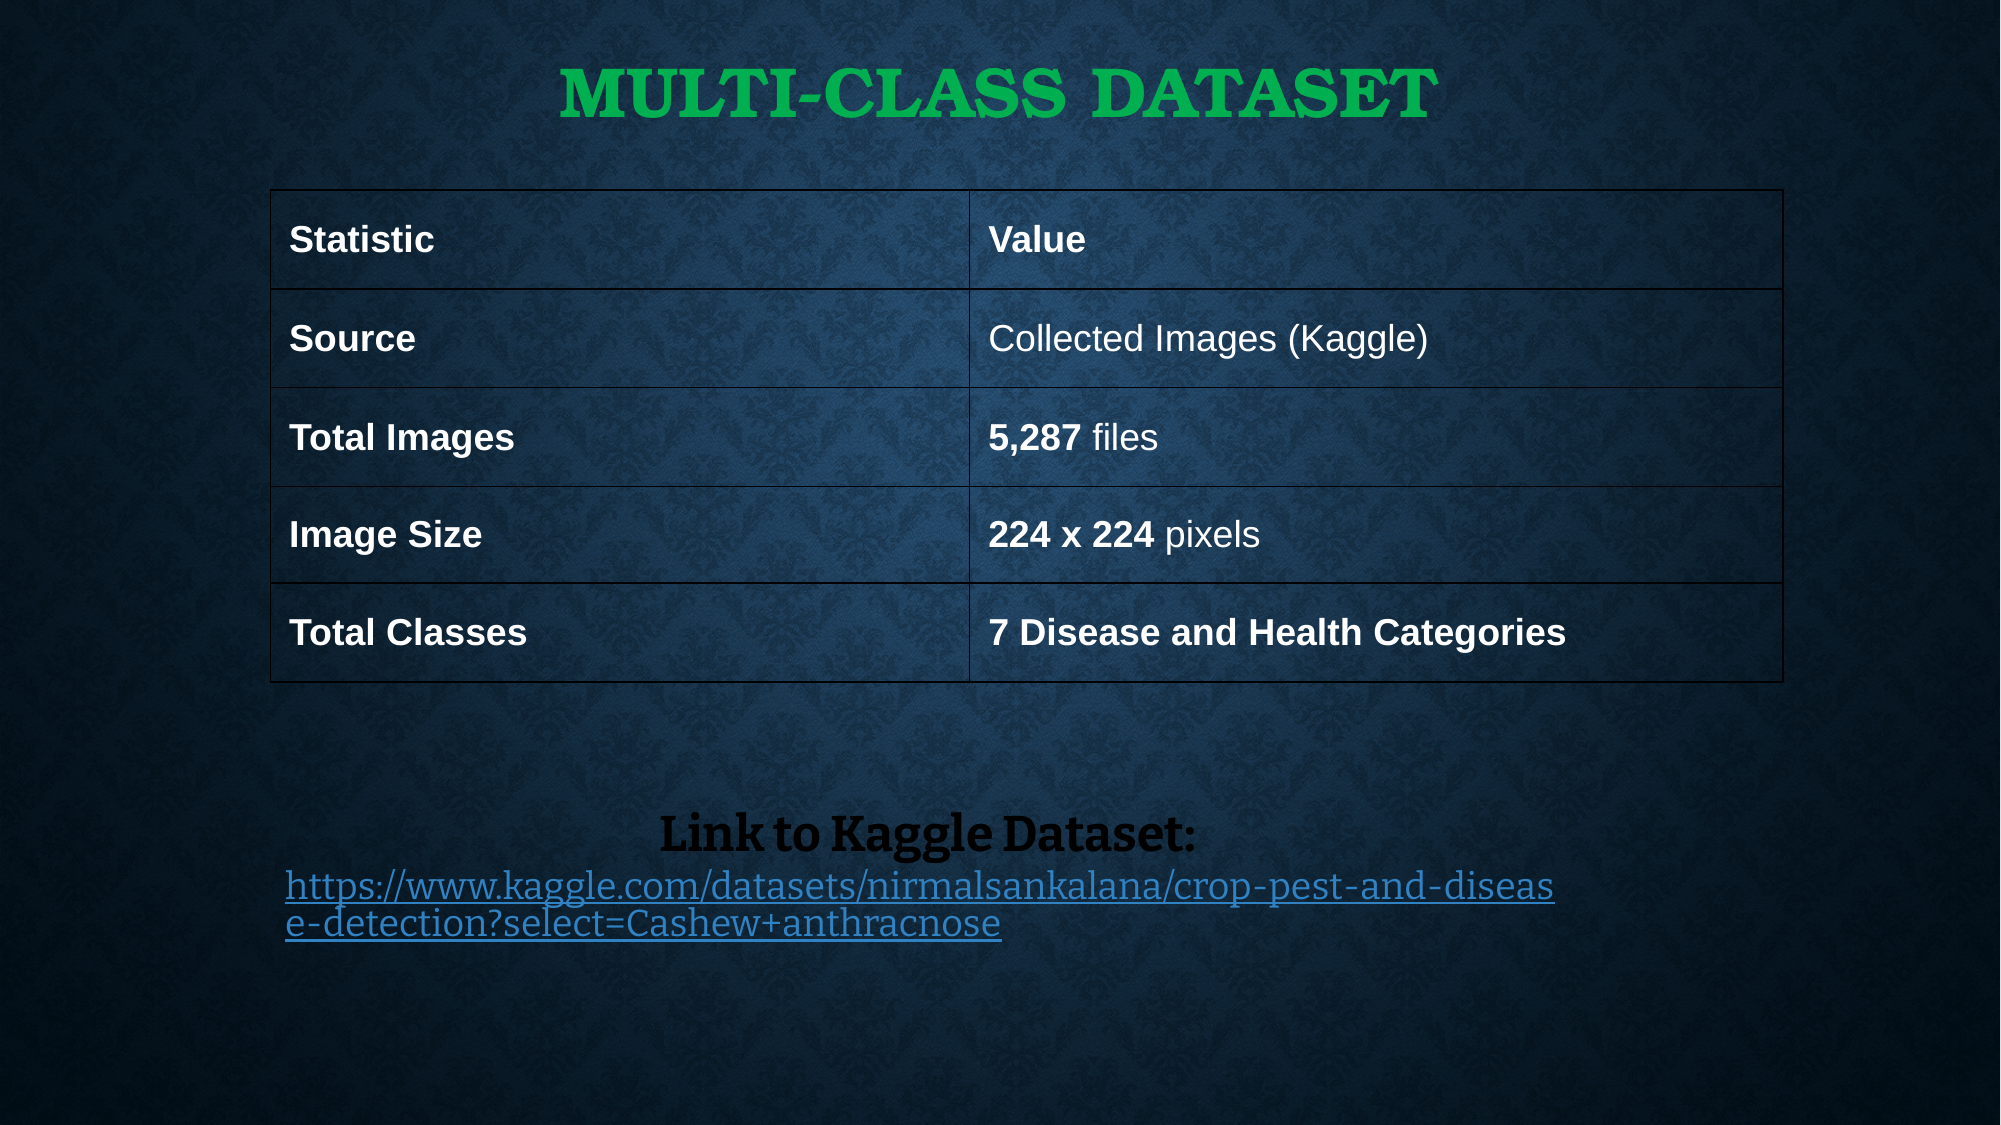

# MULTI-CLASS DATASET
| Statistic | Value |
| --- | --- |
| Source | Collected Images (Kaggle) |
| Total Images | 5,287 files |
| Image Size | 224 x 224 pixels |
| Total Classes | 7 Disease and Health Categories |
Link to Kaggle Dataset:
https://www.kaggle.com/datasets/nirmalsankalana/crop-pest-and-disease-detection?select=Cashew+anthracnose